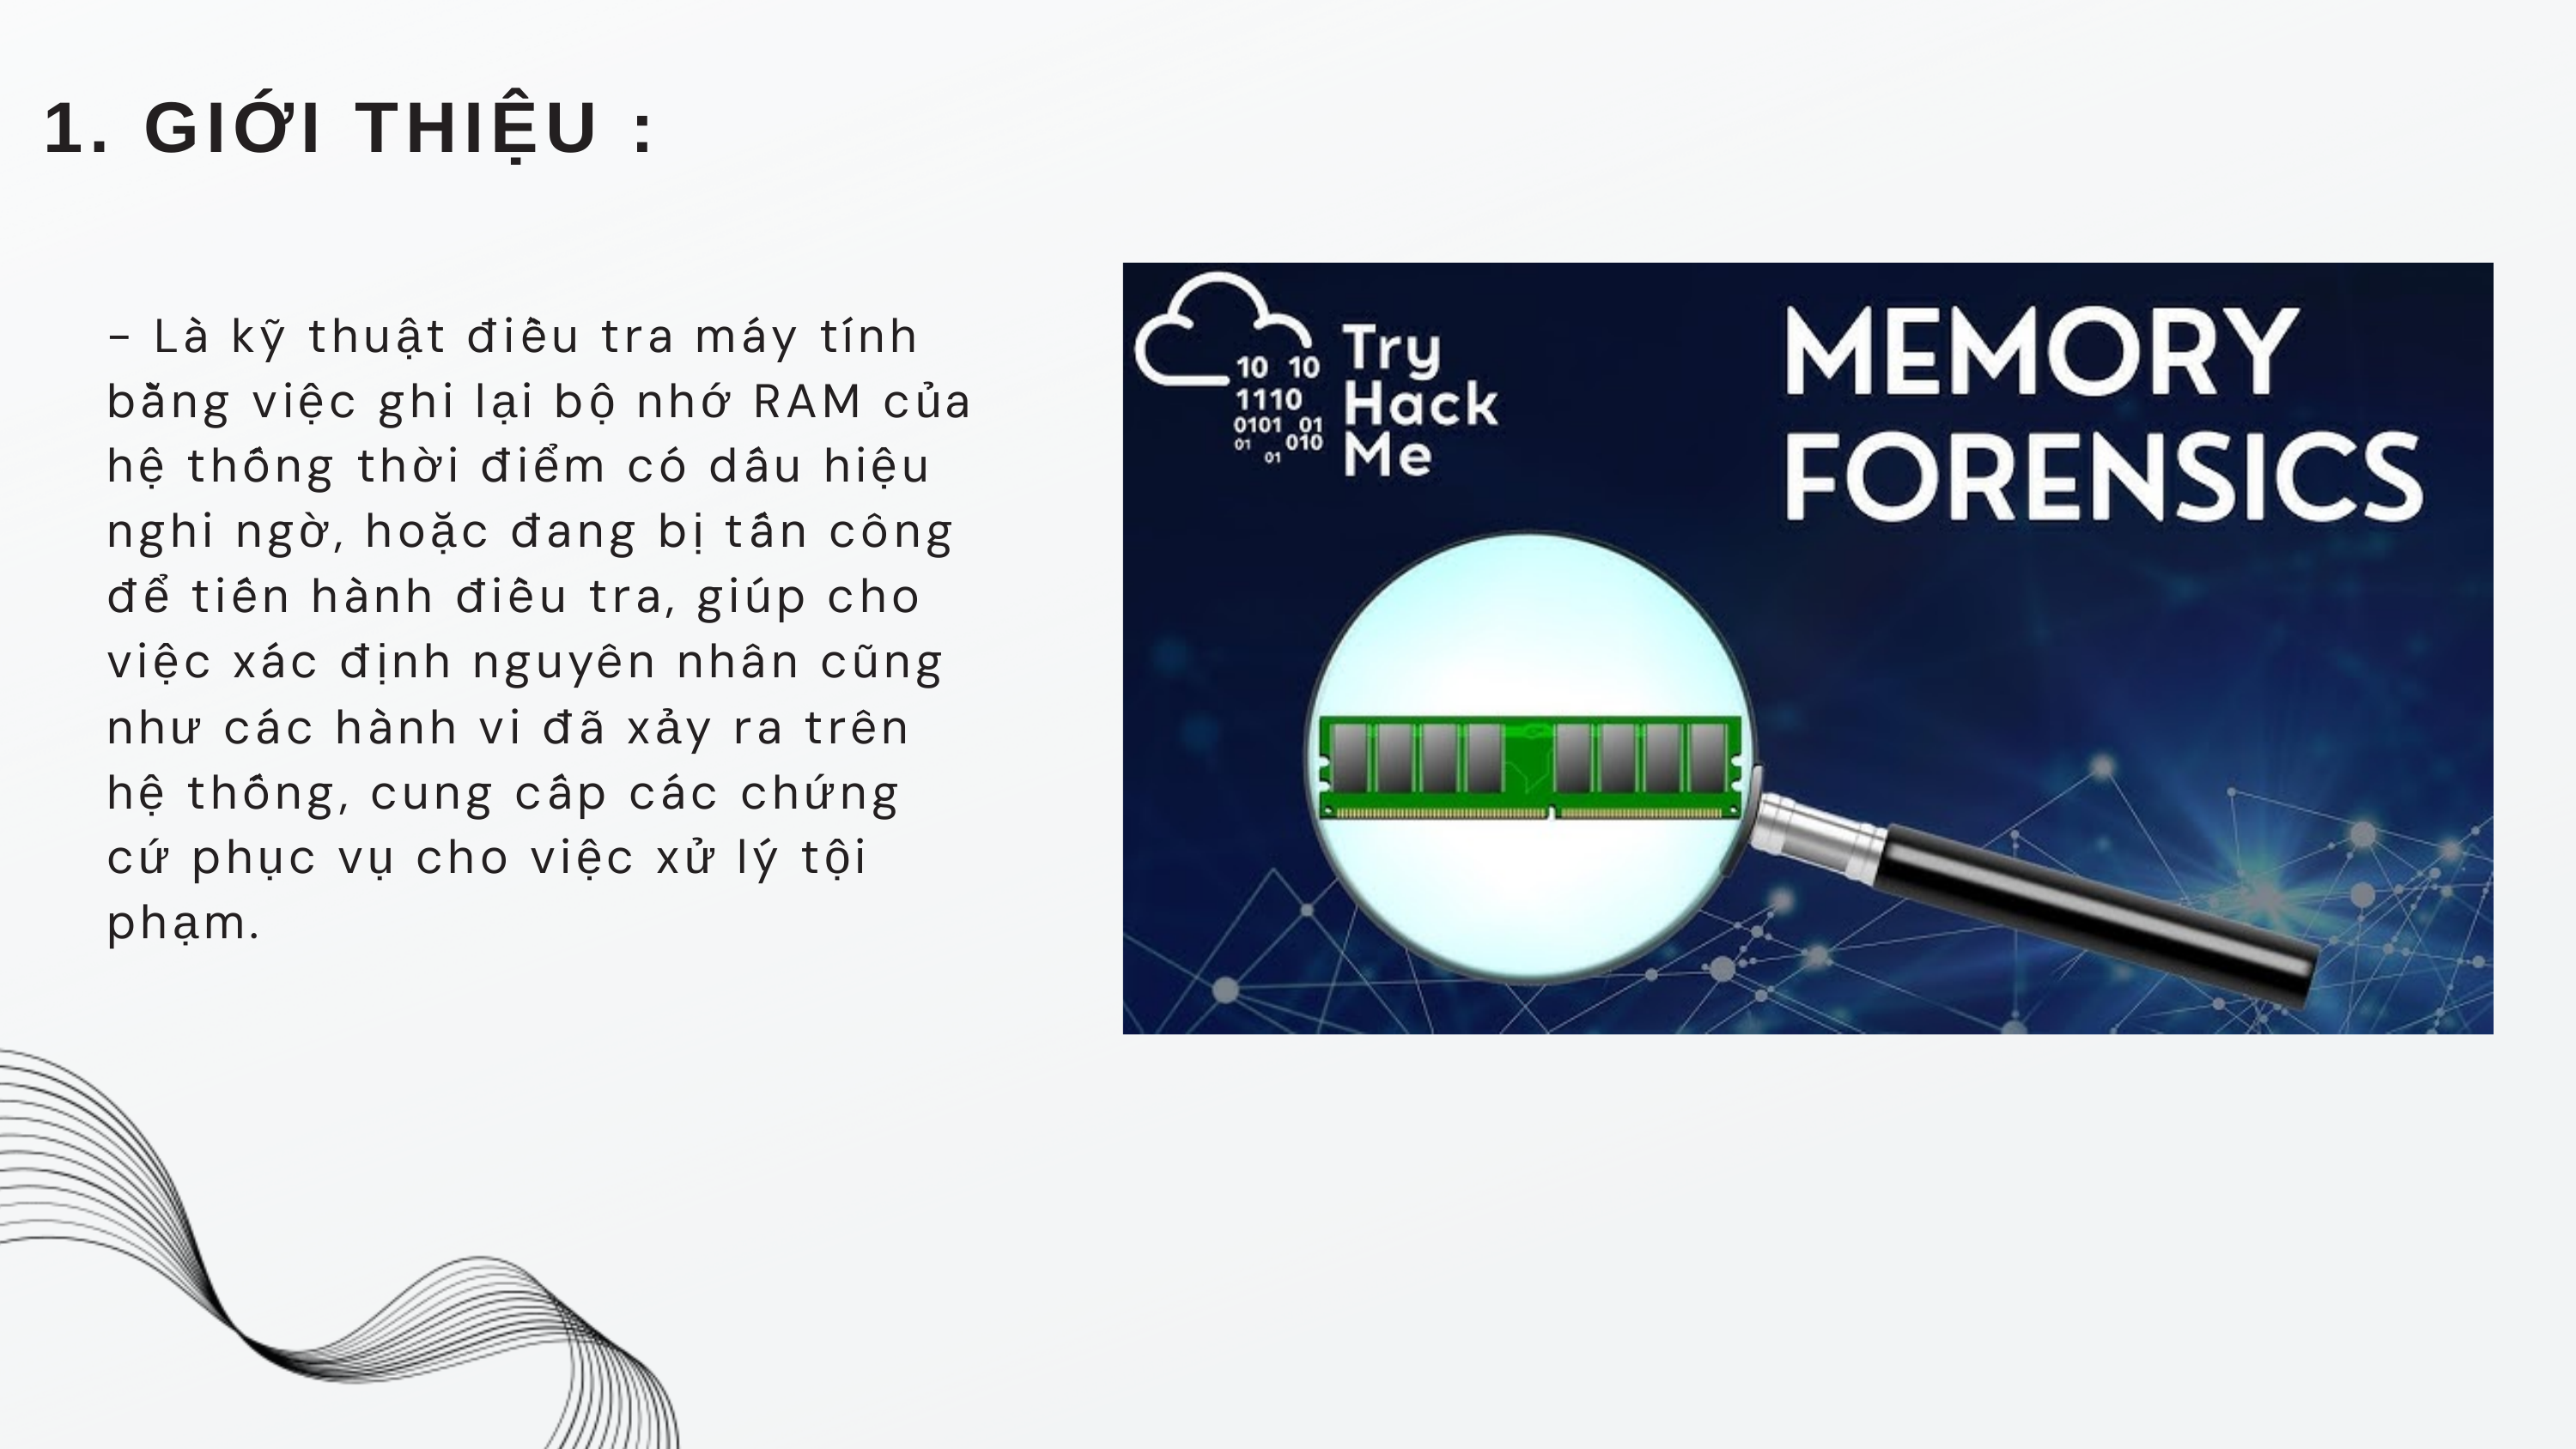

1. GIỚI THIỆU :

- Là kỹ thuật điều tra máy tính bằng việc ghi lại bộ nhớ RAM của hệ thống thời điểm có dấu hiệu nghi ngờ, hoặc đang bị tấn công để tiến hành điều tra, giúp cho việc xác định nguyên nhân cũng như các hành vi đã xảy ra trên hệ thống, cung cấp các chứng cứ phục vụ cho việc xử lý tội phạm.